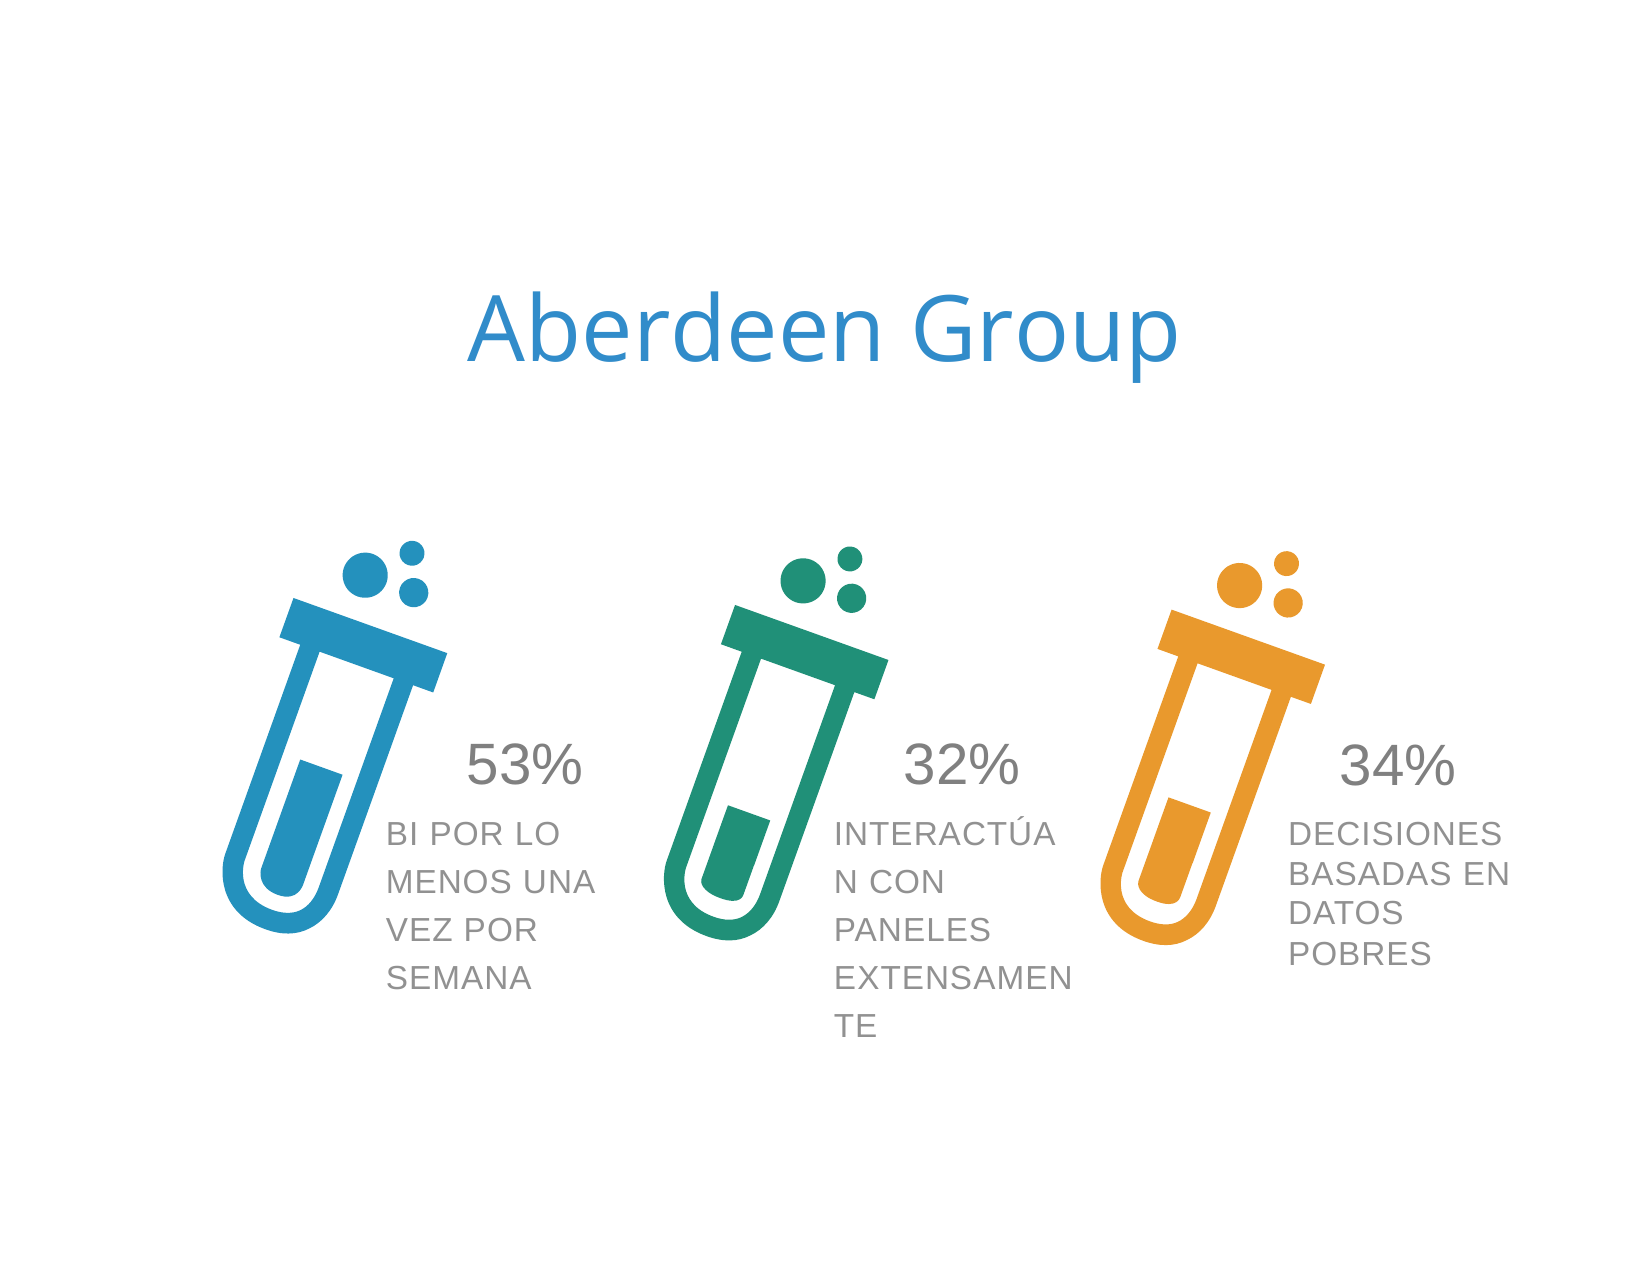

Aberdeen Group

53%
32%
34%

BI por lo menos una vez por semana
Interactúan con paneles extensamente
Decisiones basadas en datos pobres